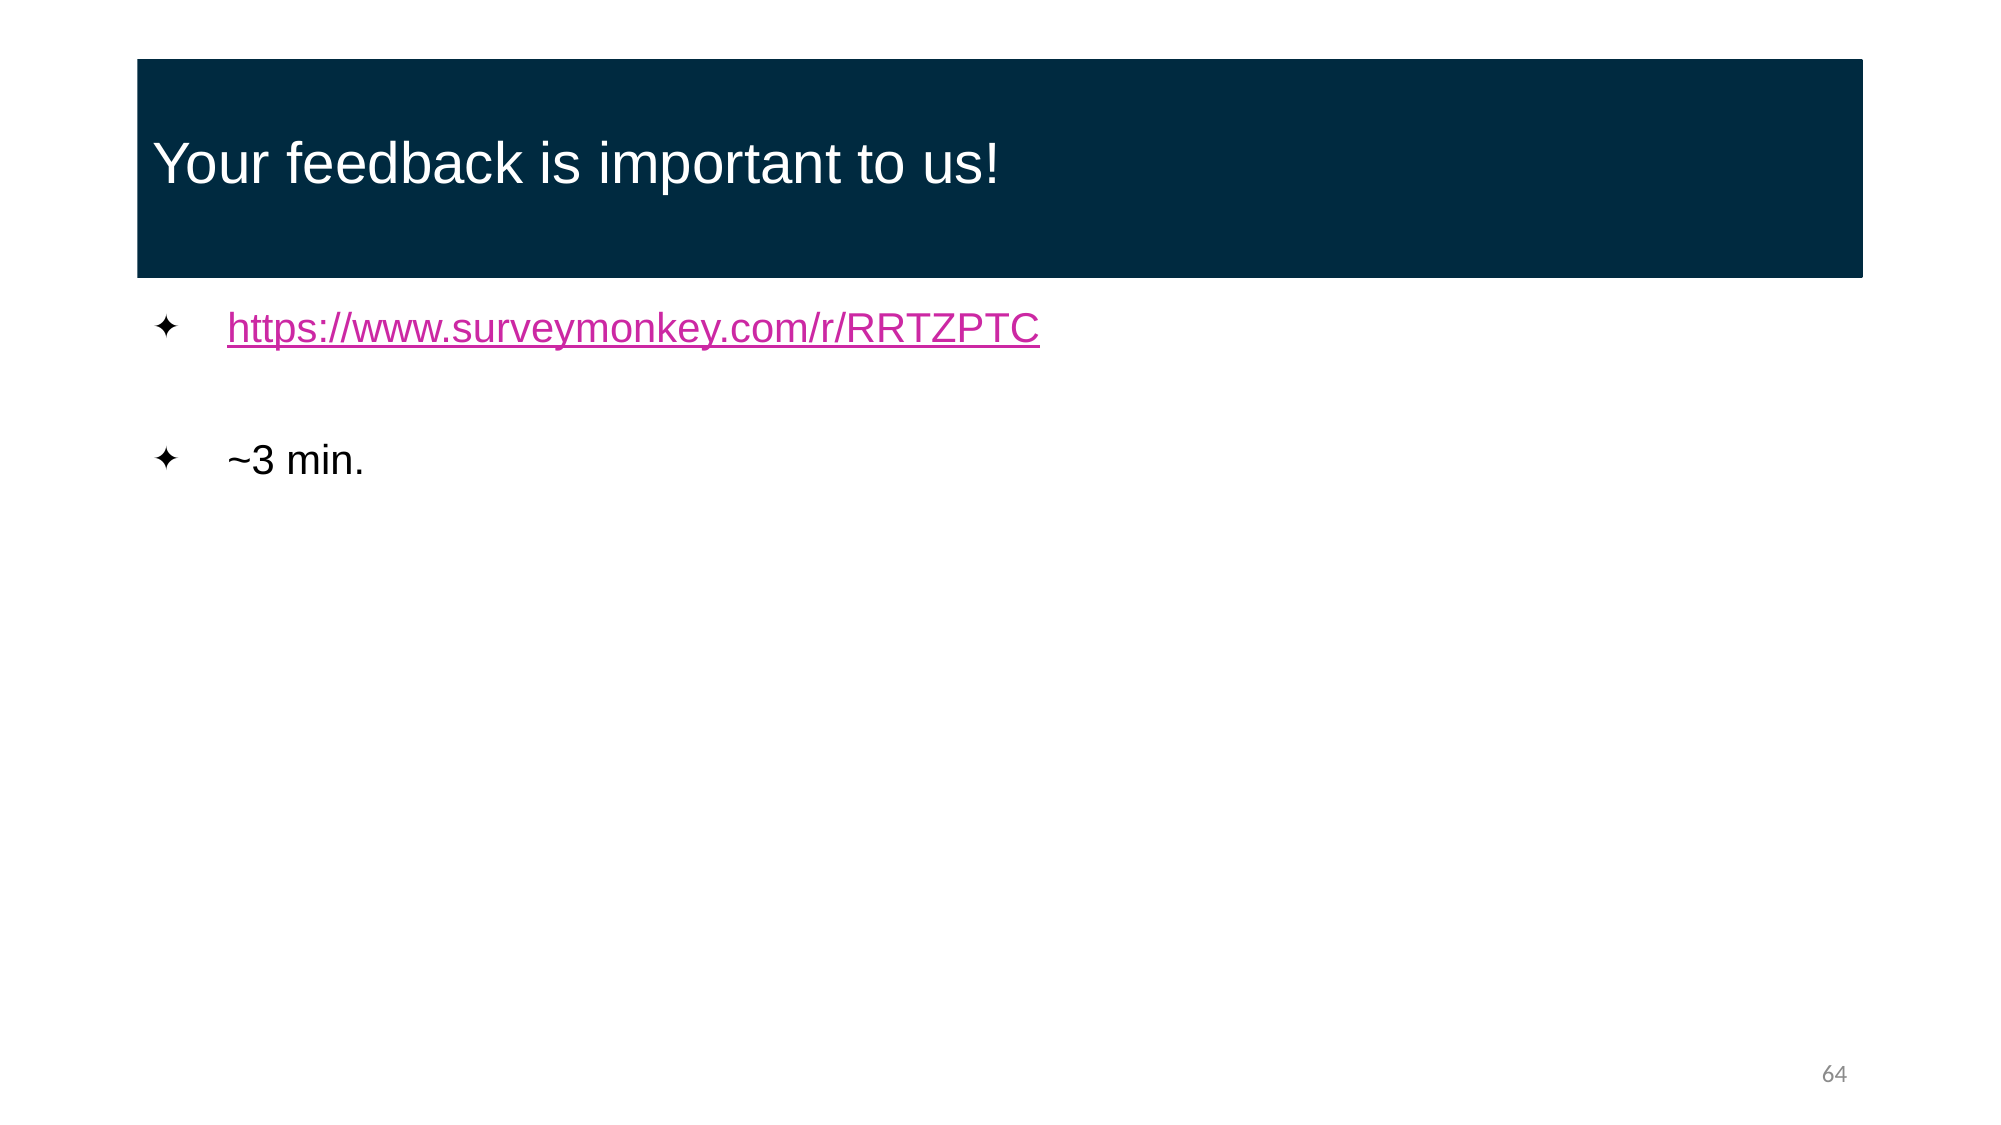

# Your feedback is important to us!
https://www.surveymonkey.com/r/RRTZPTC

~3 min.

64